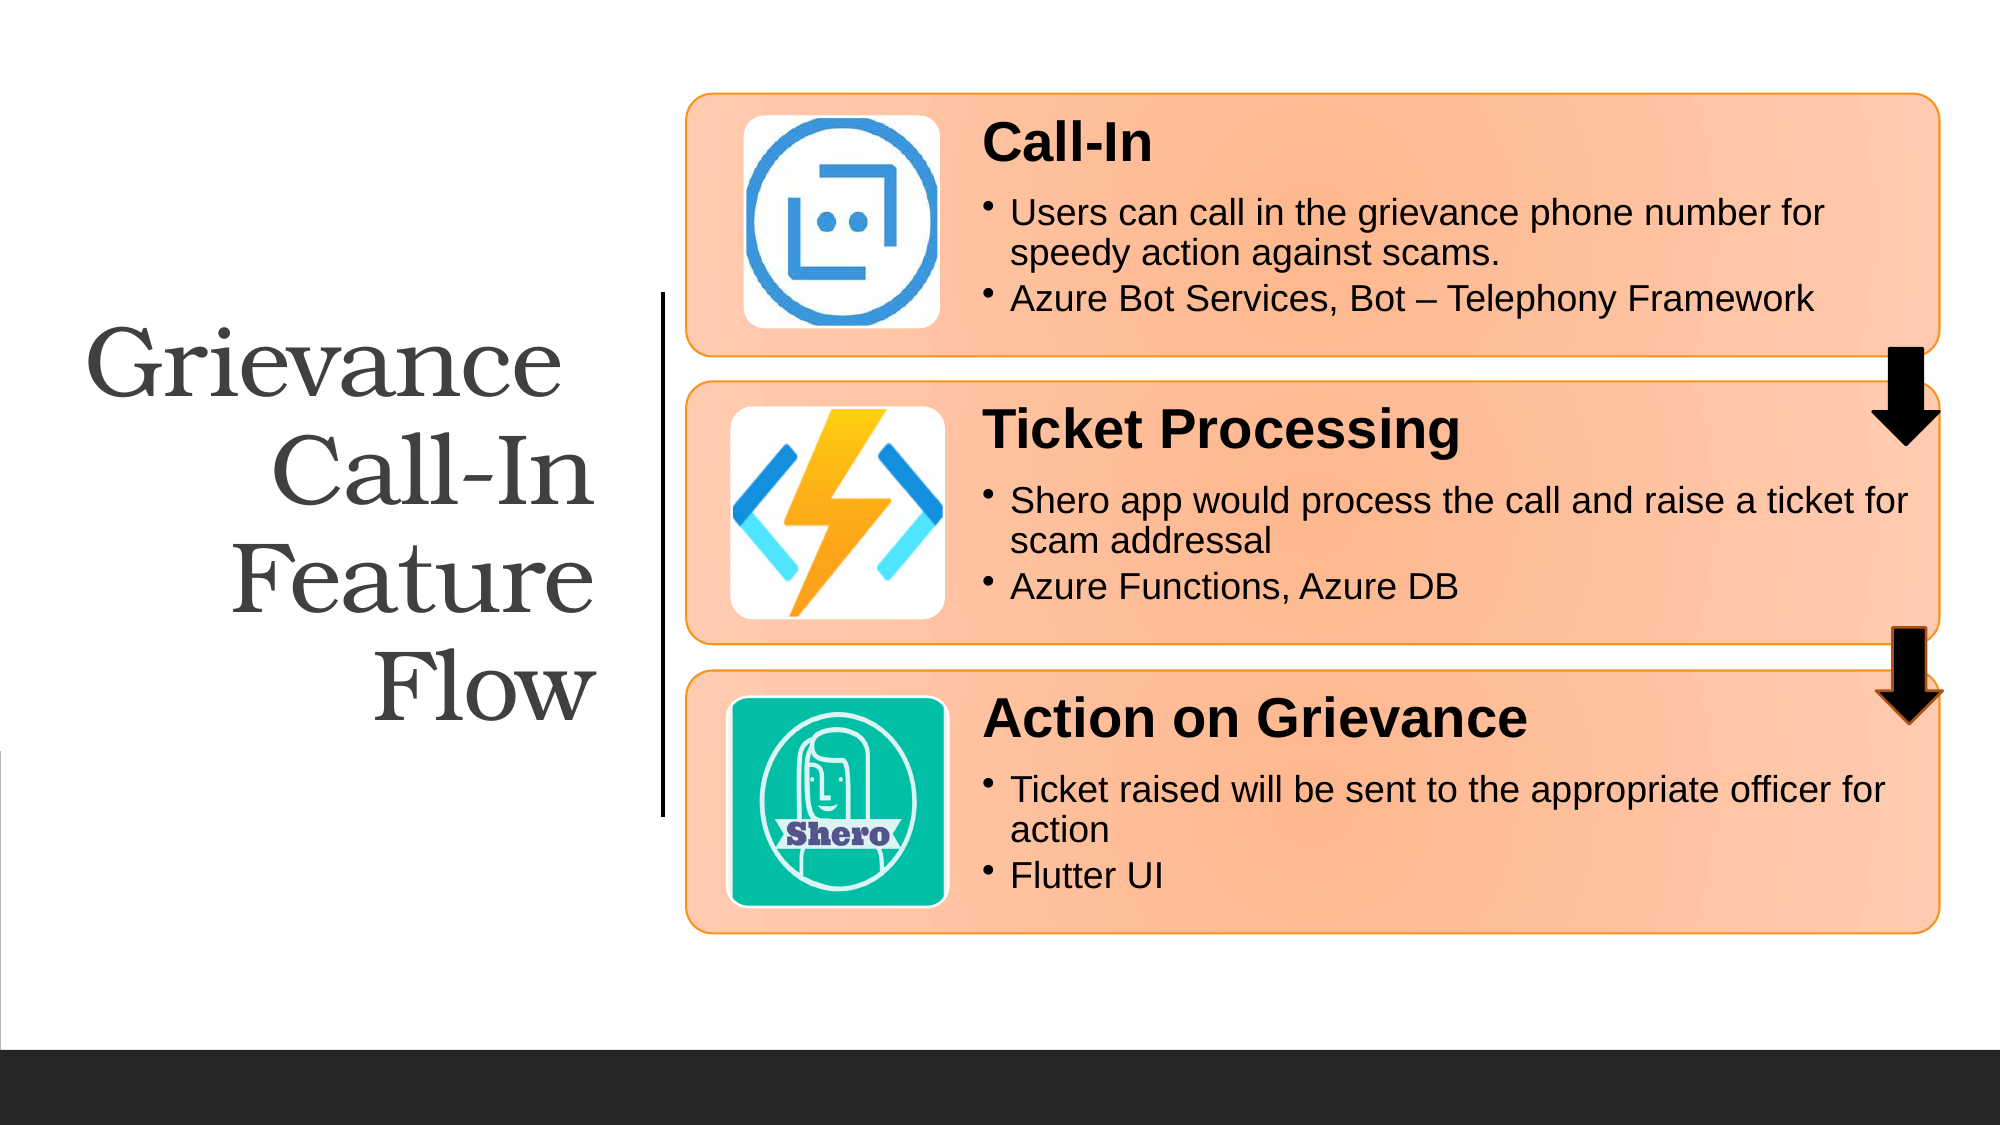

Call-In
Users can call in the grievance phone number for speedy action against scams.
Azure Bot Services, Bot – Telephony Framework
Ticket Processing
Shero app would process the call and raise a ticket for scam addressal
Azure Functions, Azure DB
Action on Grievance
Ticket raised will be sent to the appropriate officer for action
Flutter UI
# Grievance Call-In Feature Flow